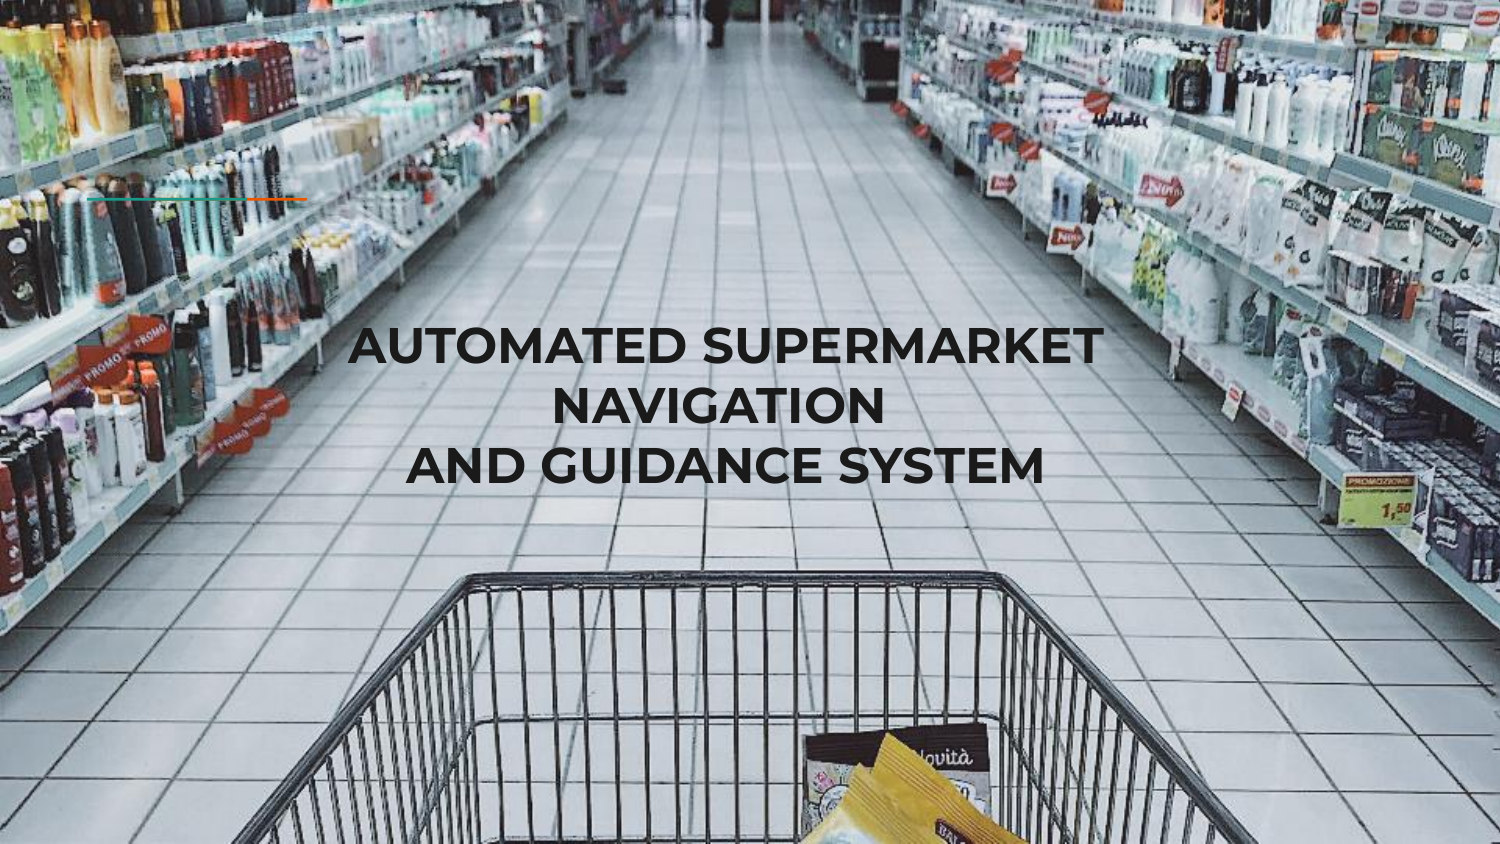

# AUTOMATED SUPERMARKET NAVIGATION AND GUIDANCE SYSTEM